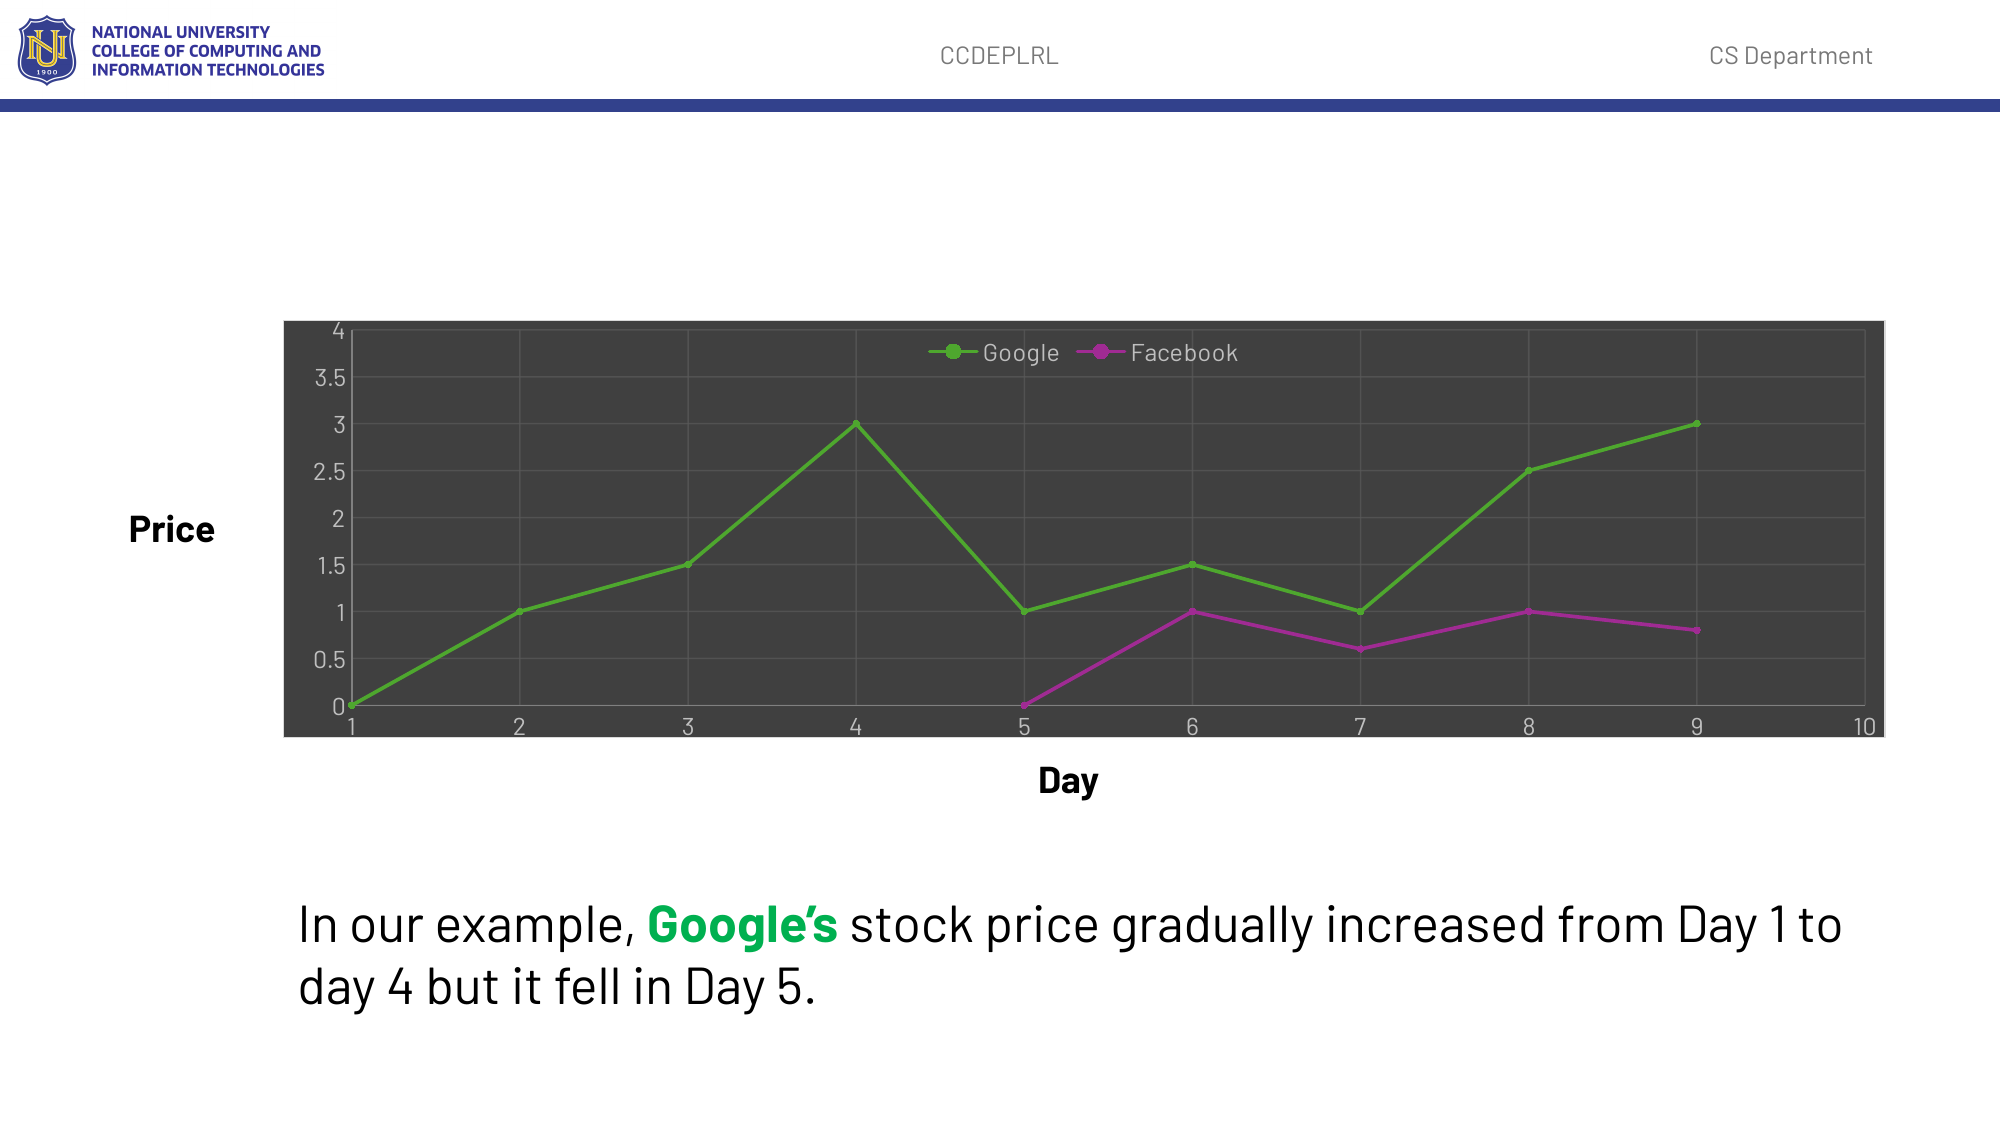

### Chart

| Category | Google |  |
|---|---|---|
Price
Day
In our example, Google’s stock price gradually increased from Day 1 to day 4 but it fell in Day 5.